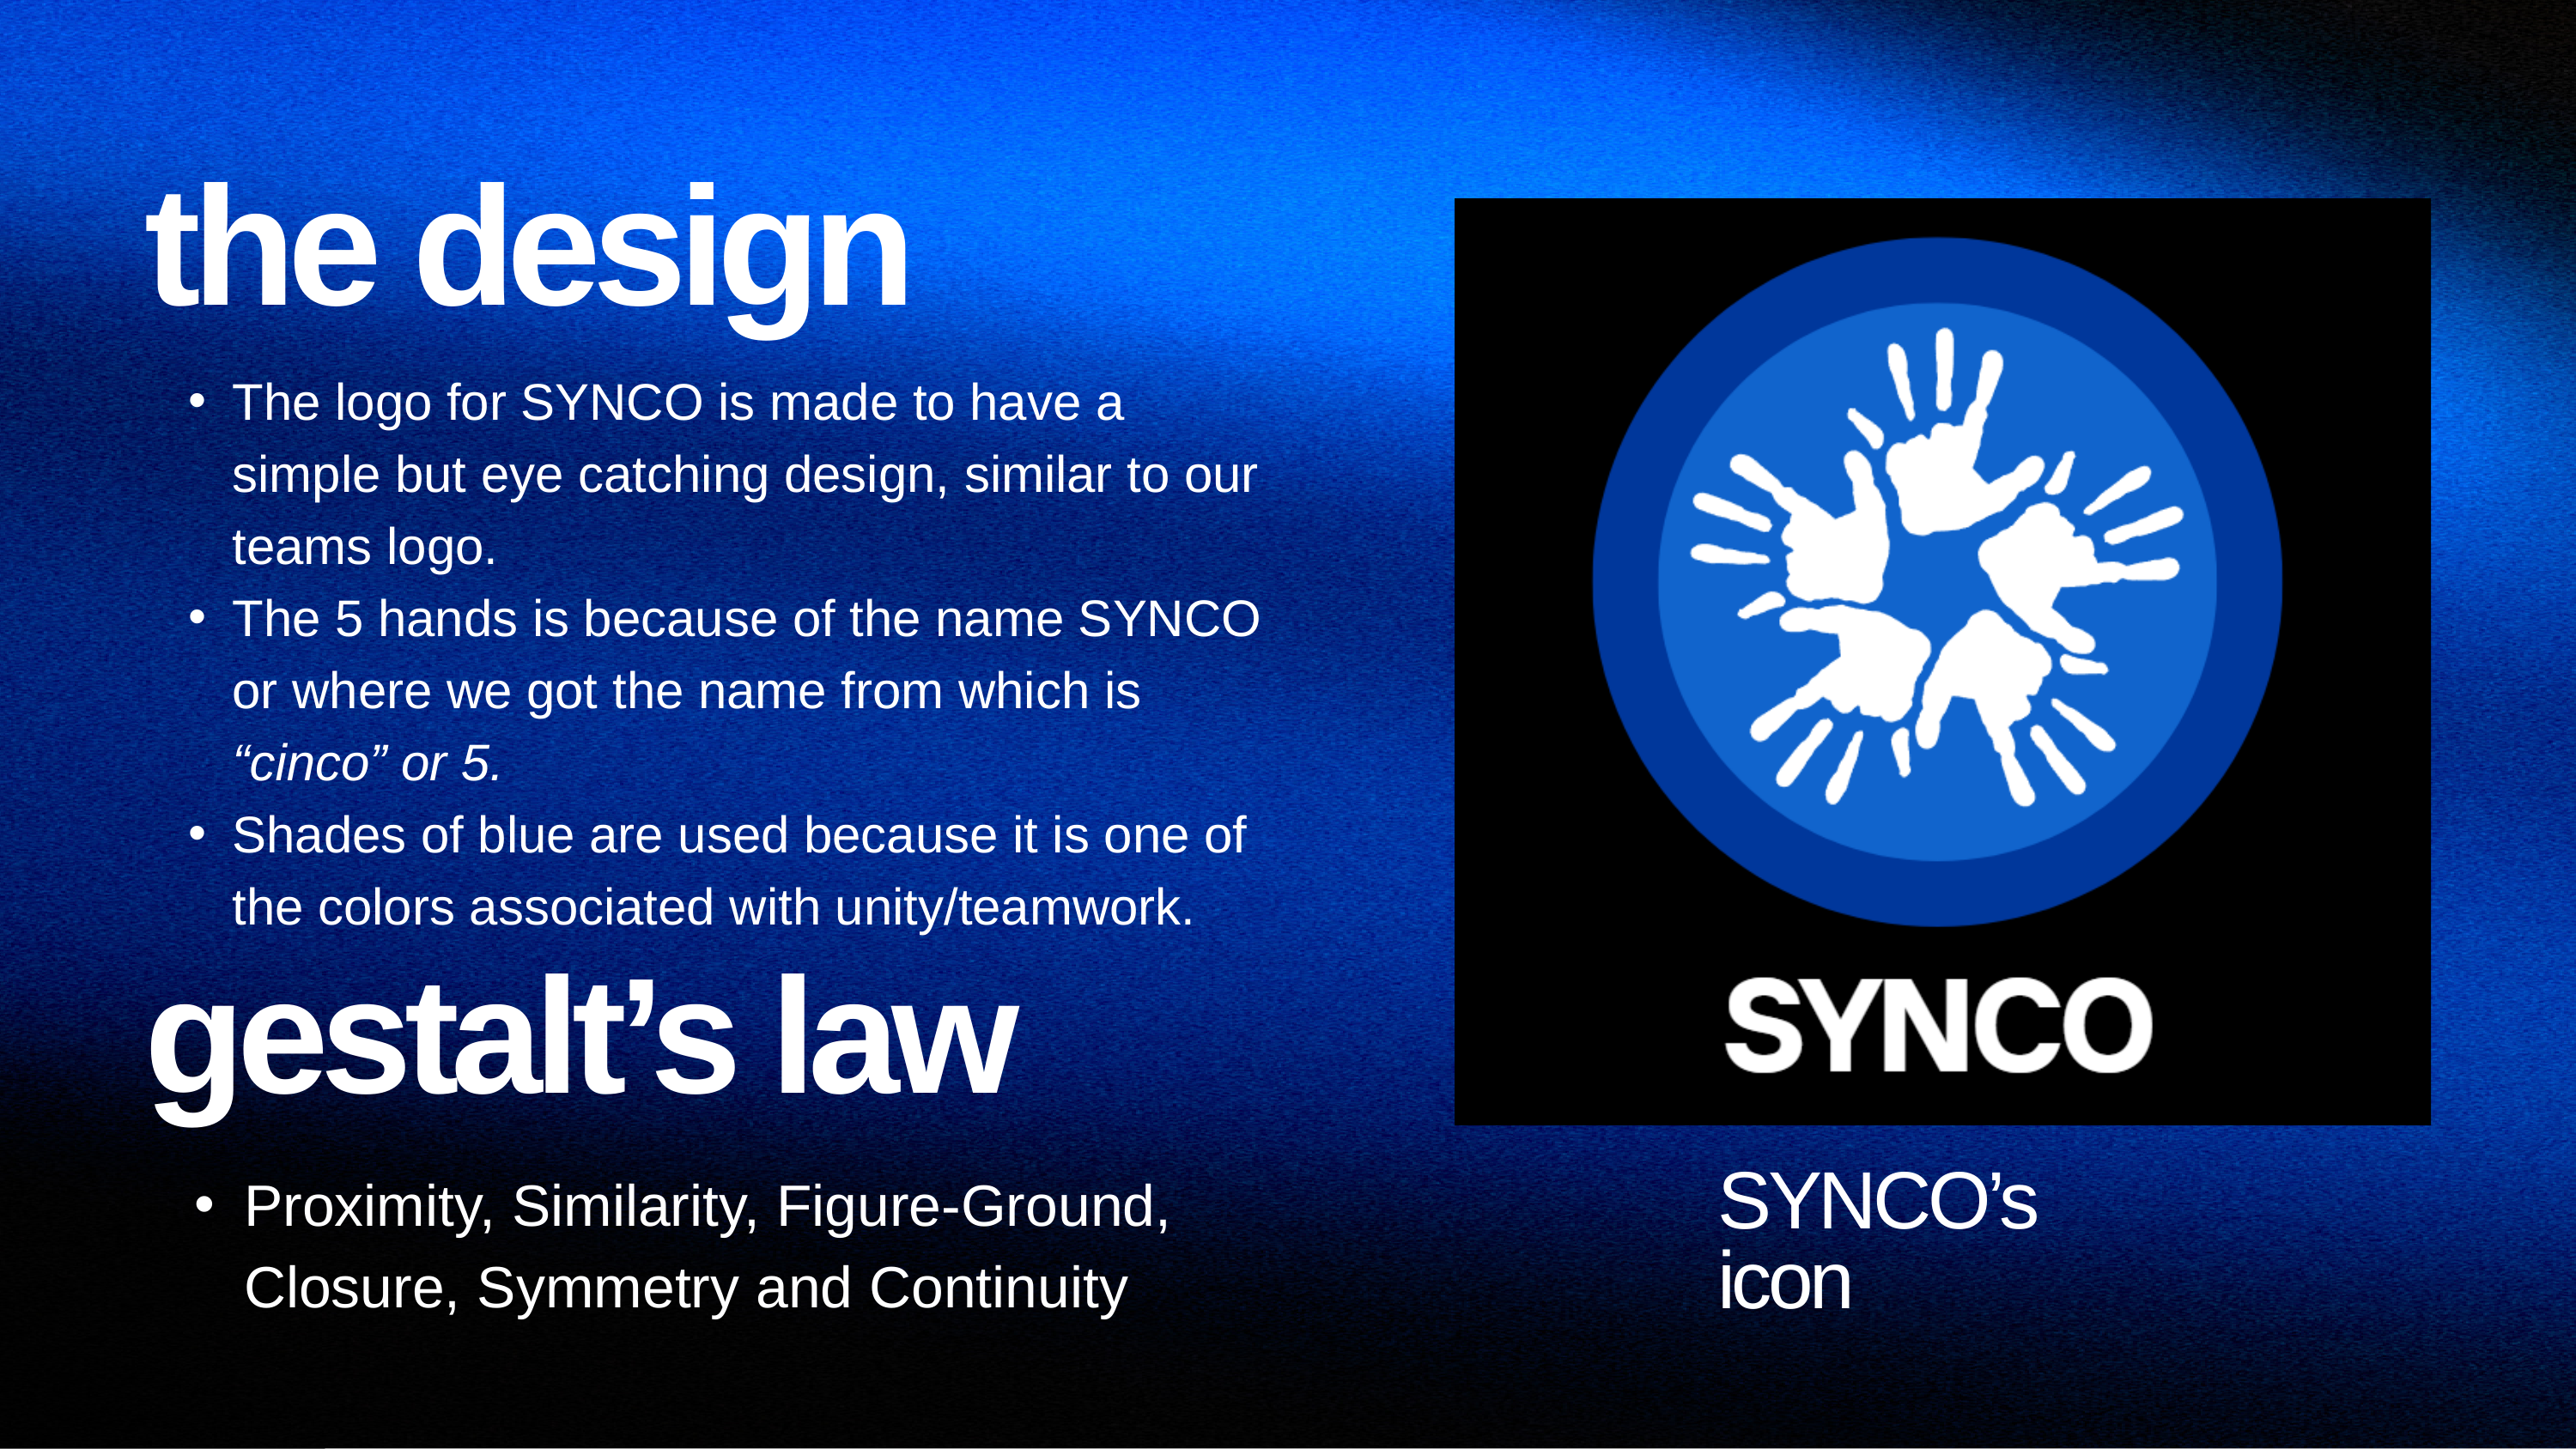

the design

The logo for SYNCO is made to have a simple but eye catching design, similar to our teams logo.
The 5 hands is because of the name SYNCO or where we got the name from which is “cinco” or 5.
Shades of blue are used because it is one of the colors associated with unity/teamwork.
gestalt’s law
Proximity, Similarity, Figure-Ground, Closure, Symmetry and Continuity
SYNCO’s icon